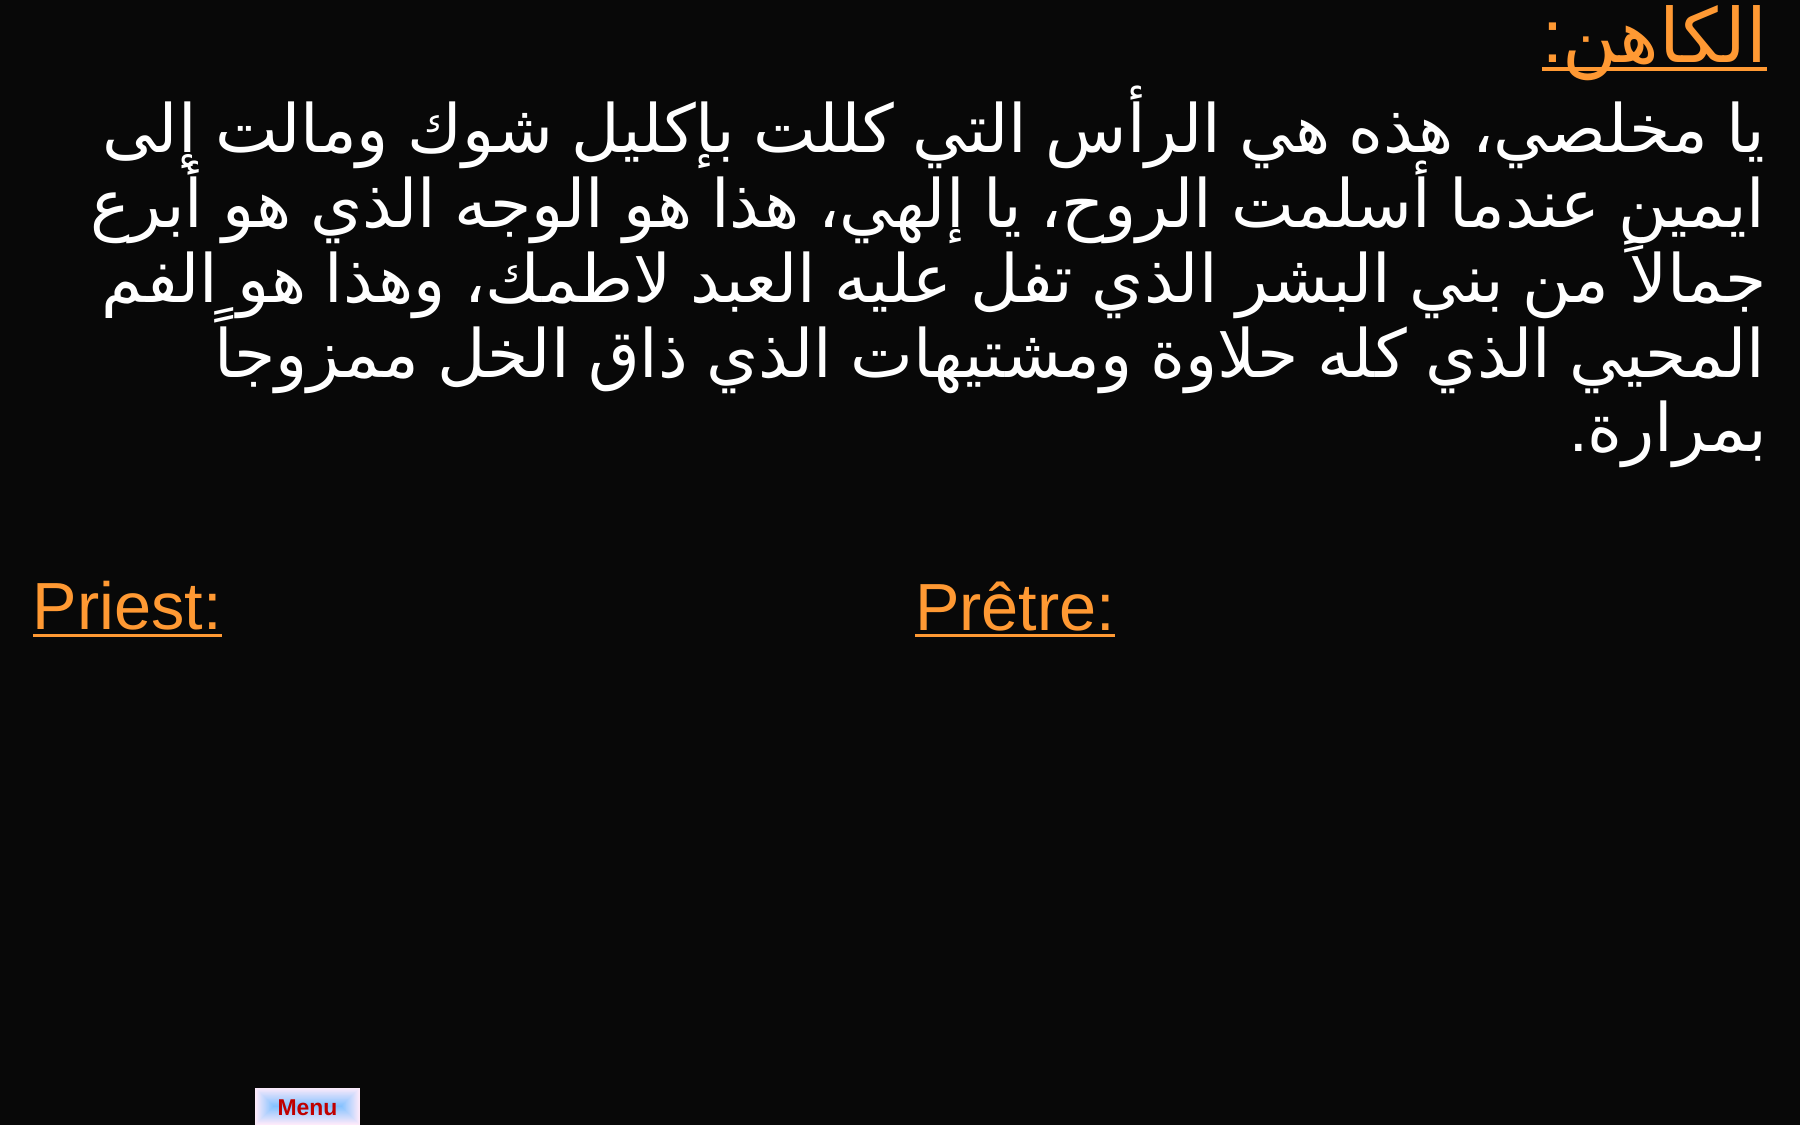

| الكاهن: يا مخلصي، هذه هي الرأس التي كللت بإكليل شوك ومالت إلى ايمين عندما أسلمت الروح، يا إلهي، هذا هو الوجه الذي هو أبرع جمالاً من بني البشر الذي تفل عليه العبد لاطمك، وهذا هو الفم المحيي الذي كله حلاوة ومشتيهات الذي ذاق الخل ممزوجاً بمرارة. |  |
| --- | --- |
| Priest: | Prêtre: |

Menu